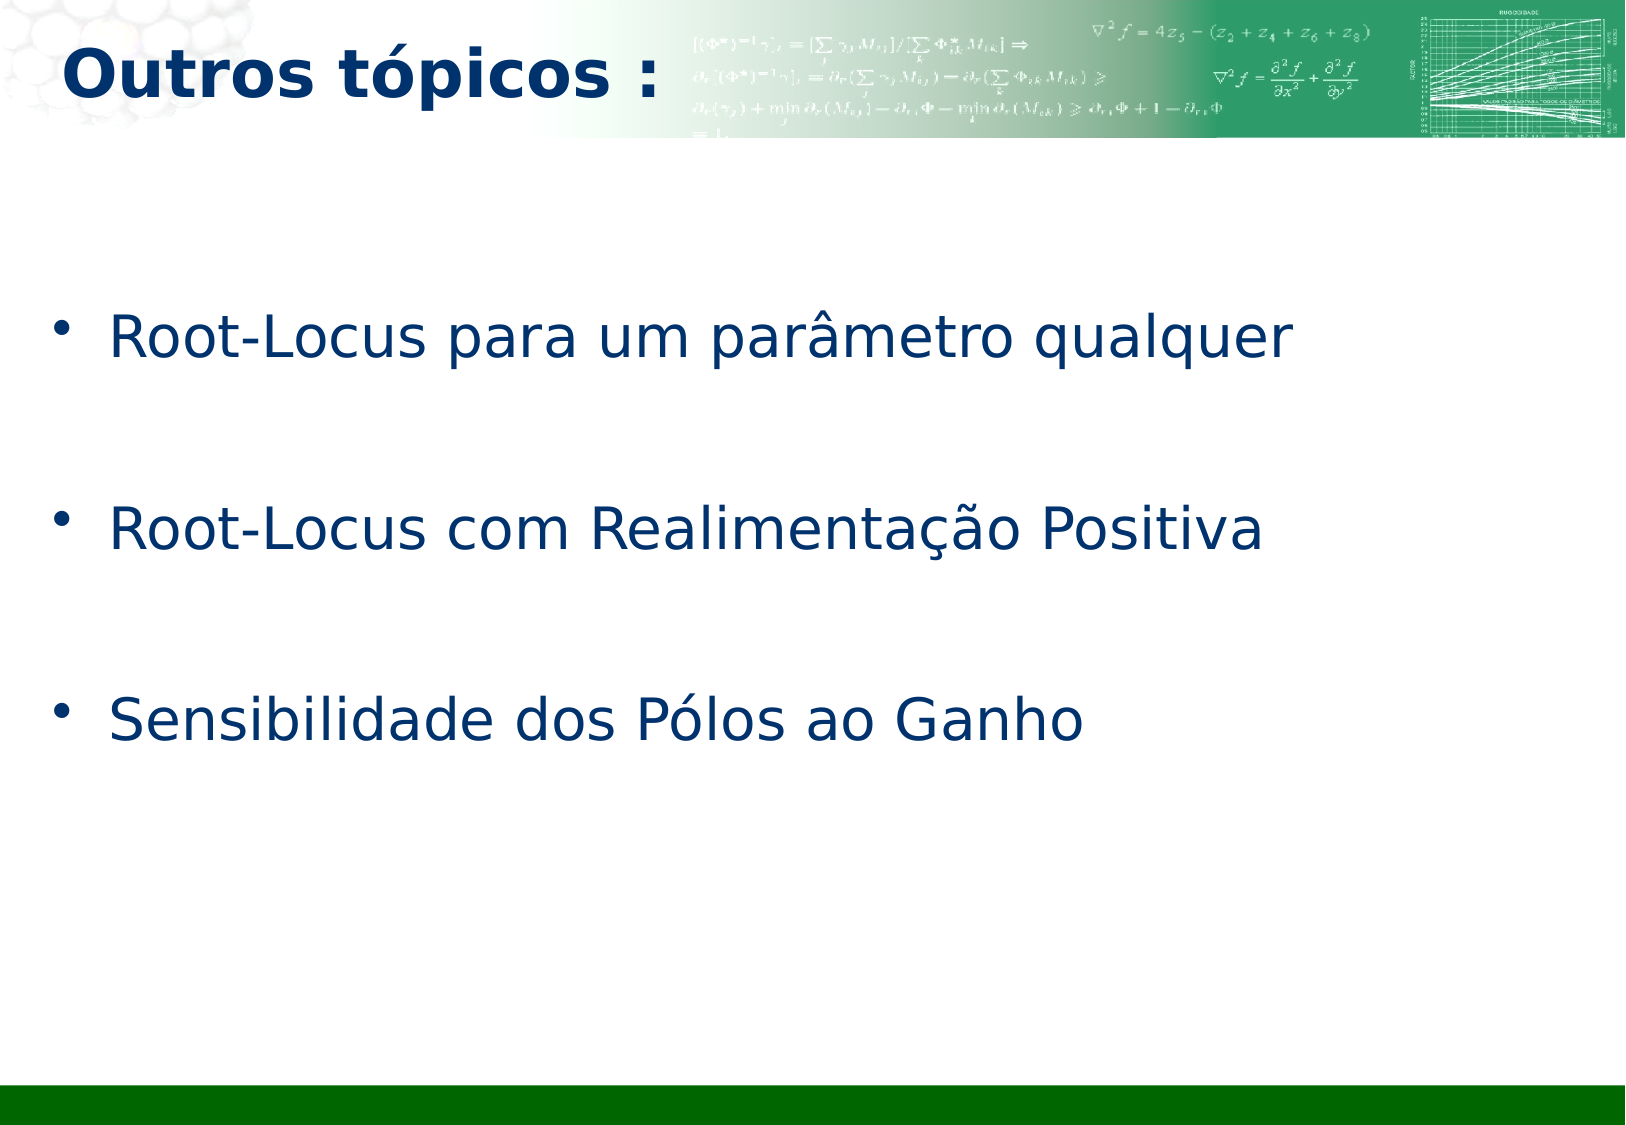

# Outros tópicos :

Root-Locus para um parâmetro qualquer

Root-Locus com Realimentação Positiva

Sensibilidade dos Pólos ao Ganho